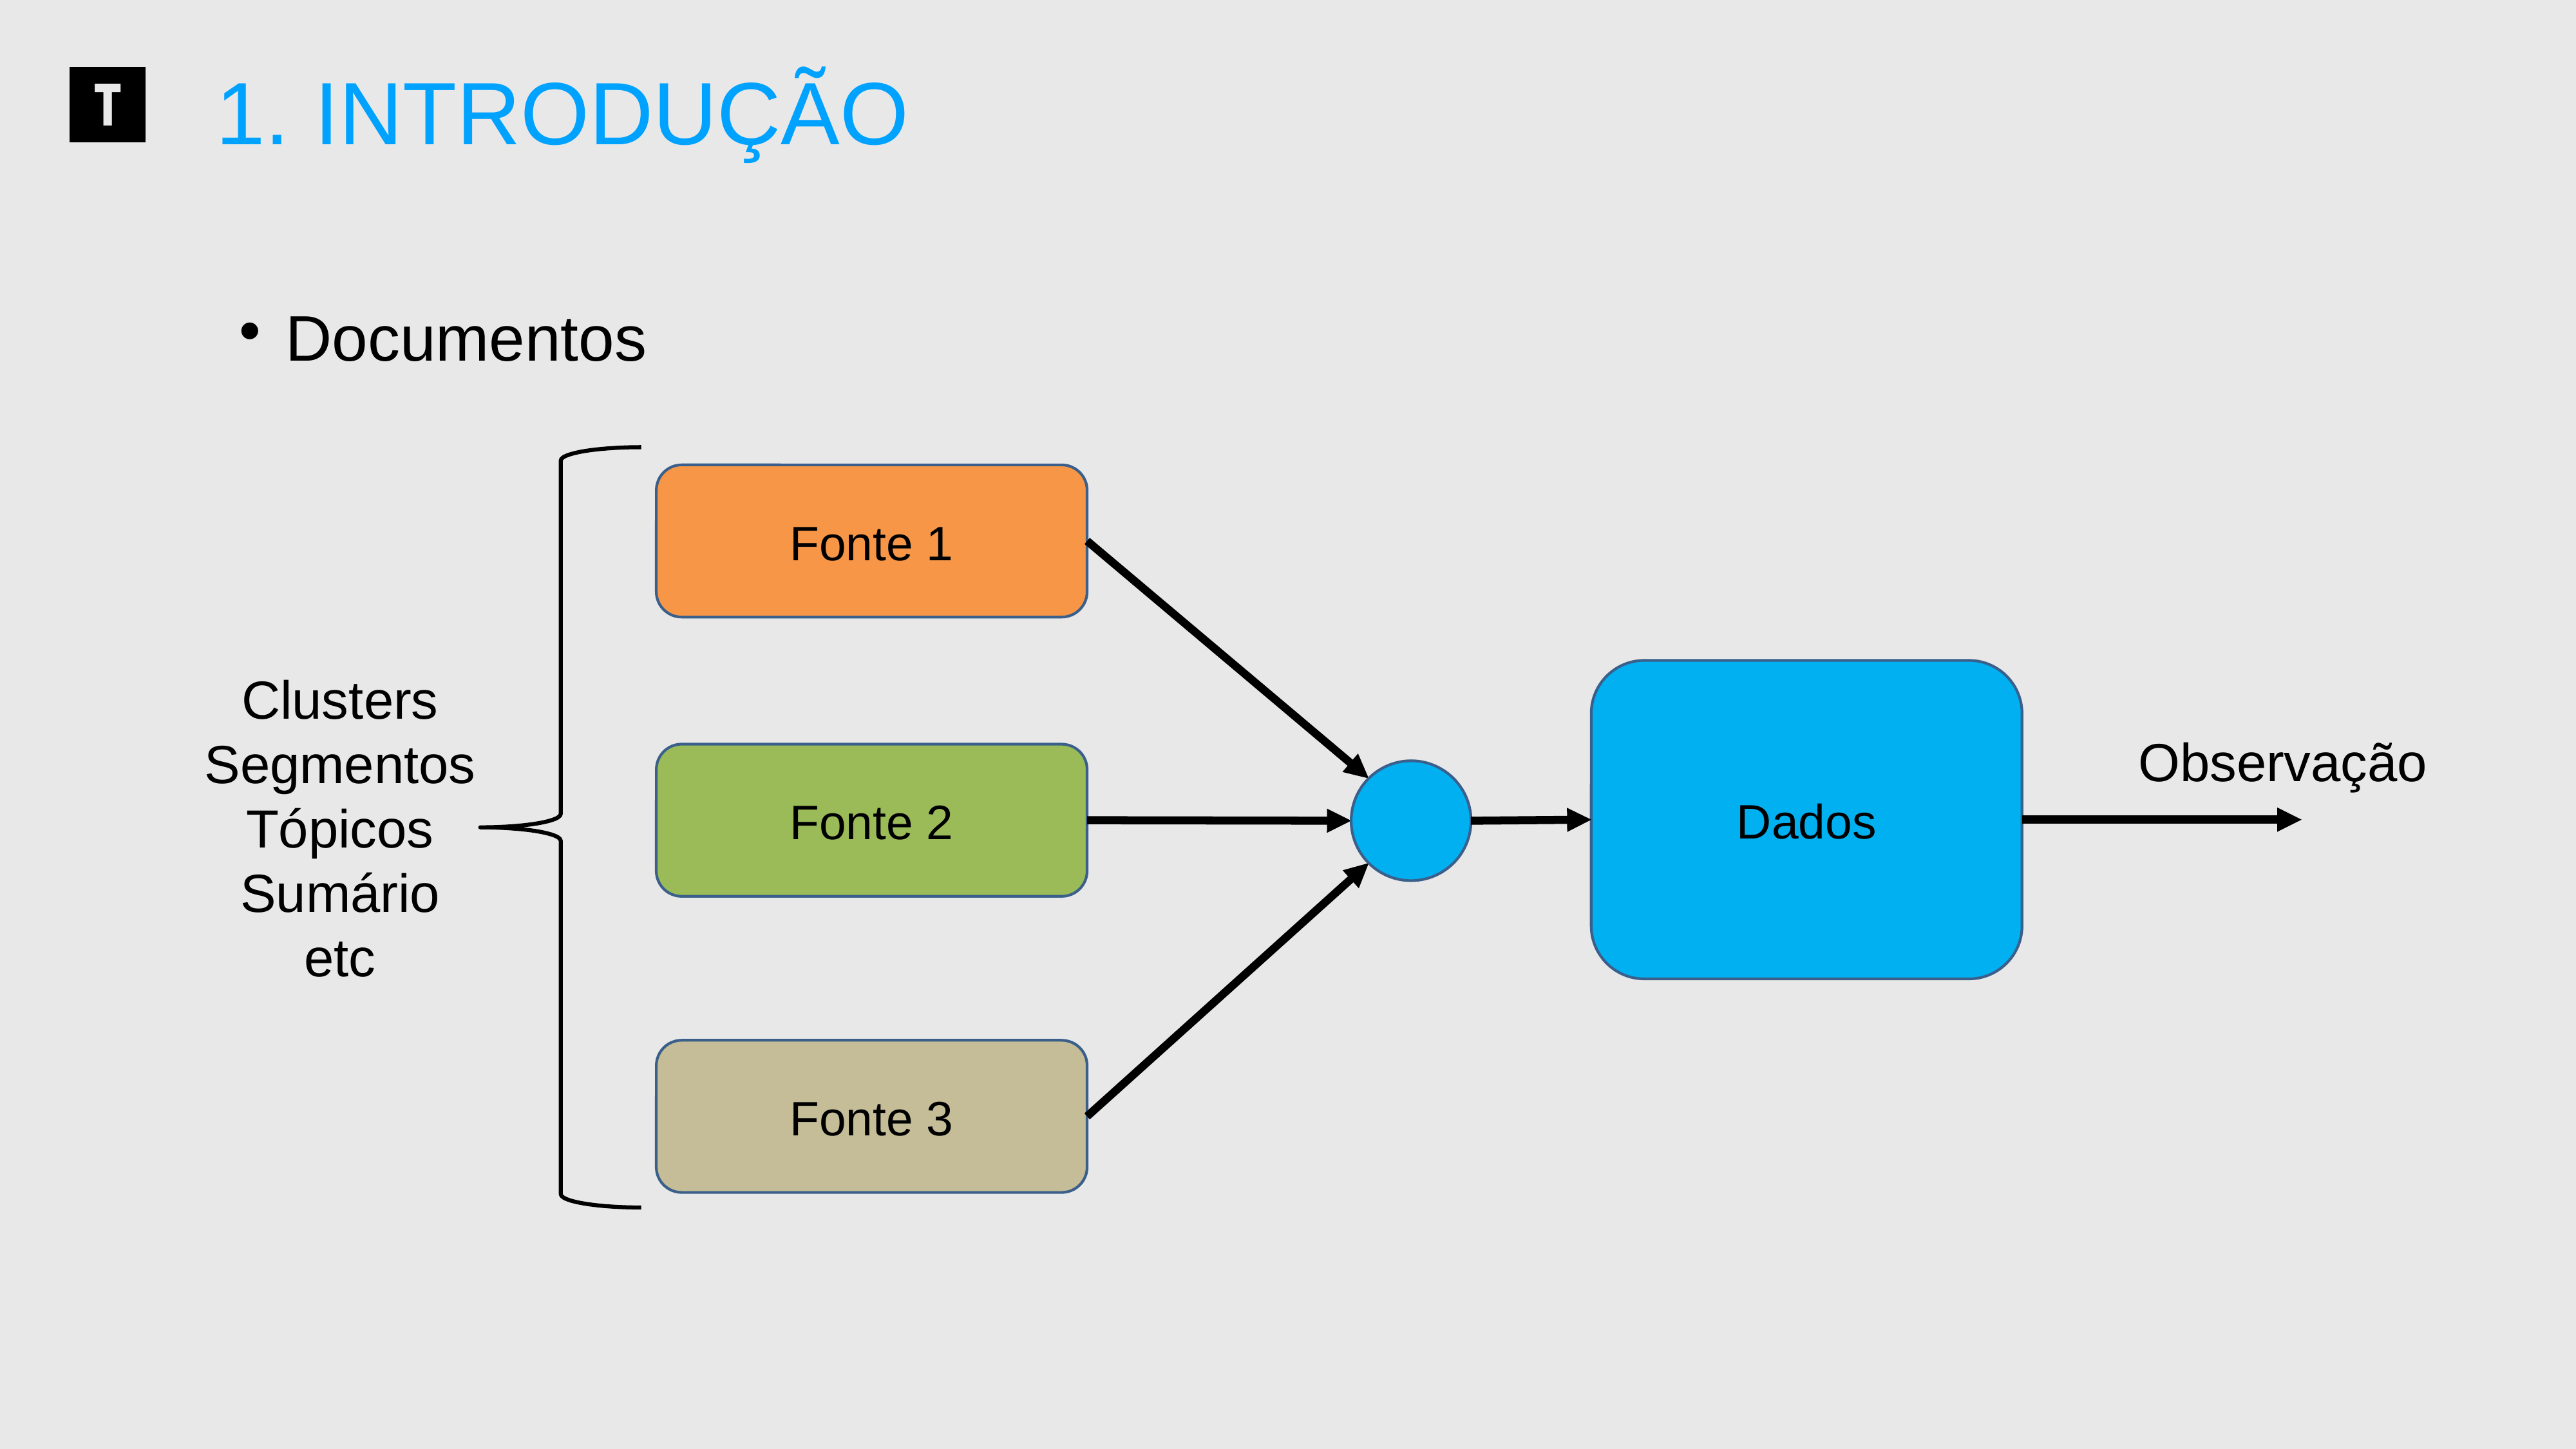

1. INTRODUÇÃO
 Documentos

Fonte 1
Dados
Clusters
Segmentos
Tópicos
Sumário
etc
Observação

Fonte 2

Fonte 3